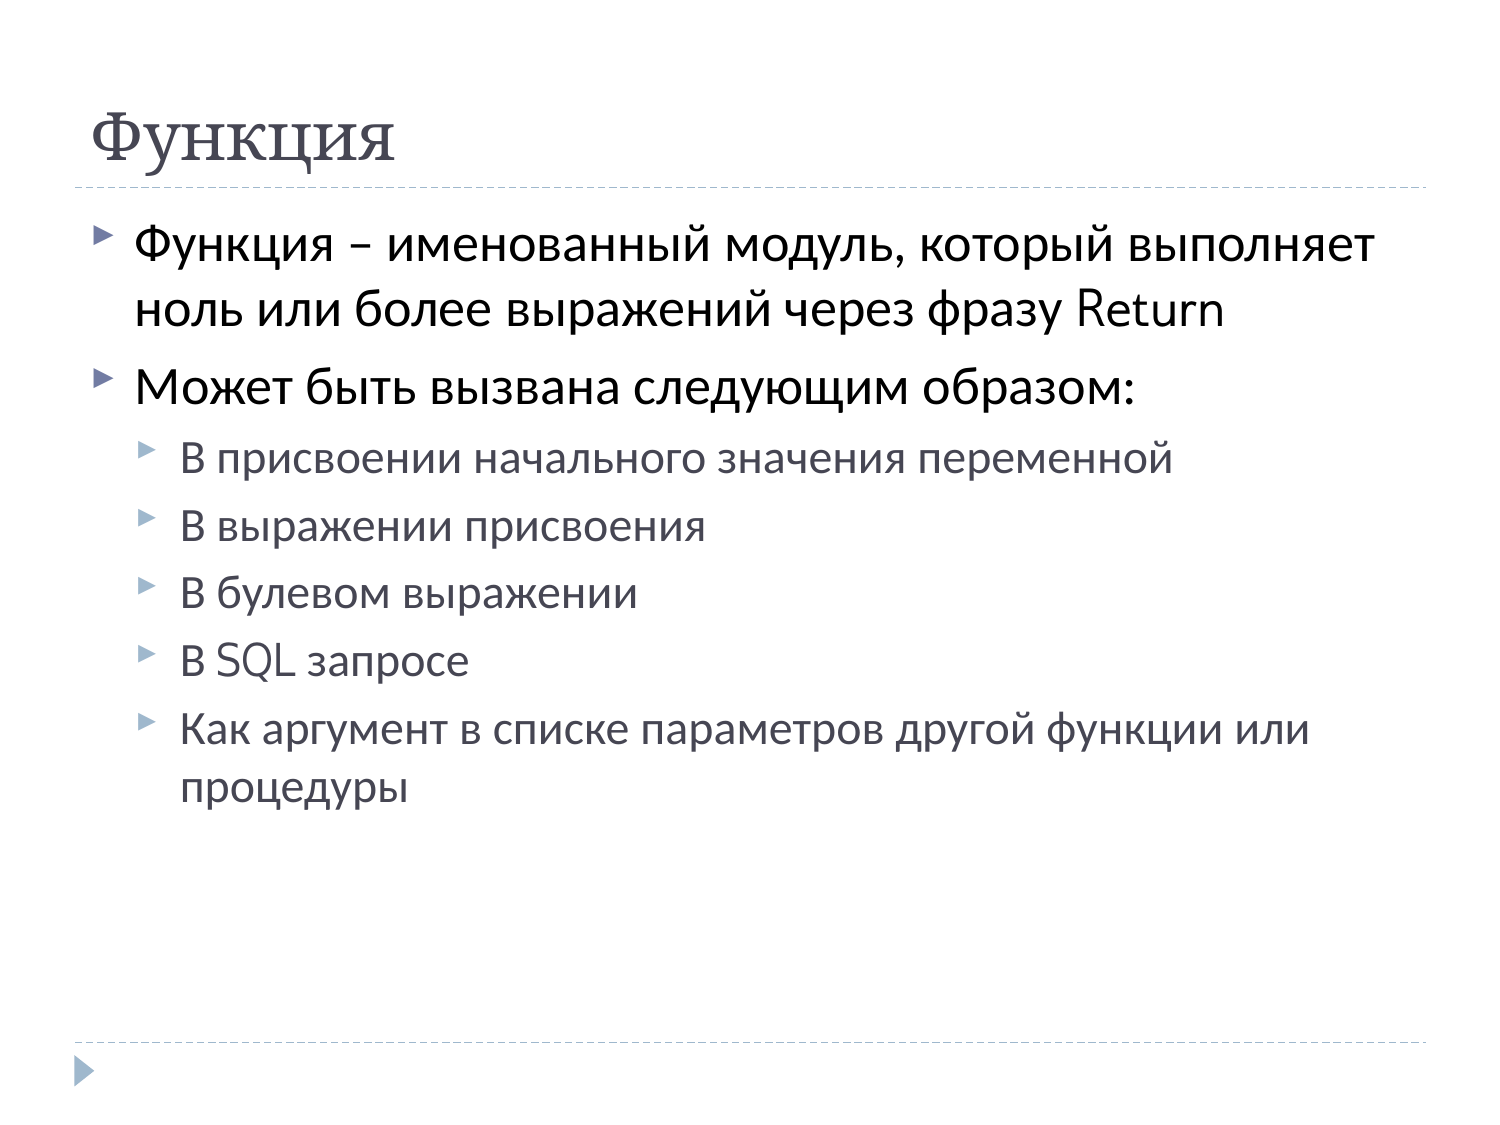

# Функция
Функция – именованный модуль, который выполняет ноль или более выражений через фразу Return
Может быть вызвана следующим образом:
В присвоении начального значения переменной
В выражении присвоения
В булевом выражении
В SQL запросе
Как аргумент в списке параметров другой функции или процедуры